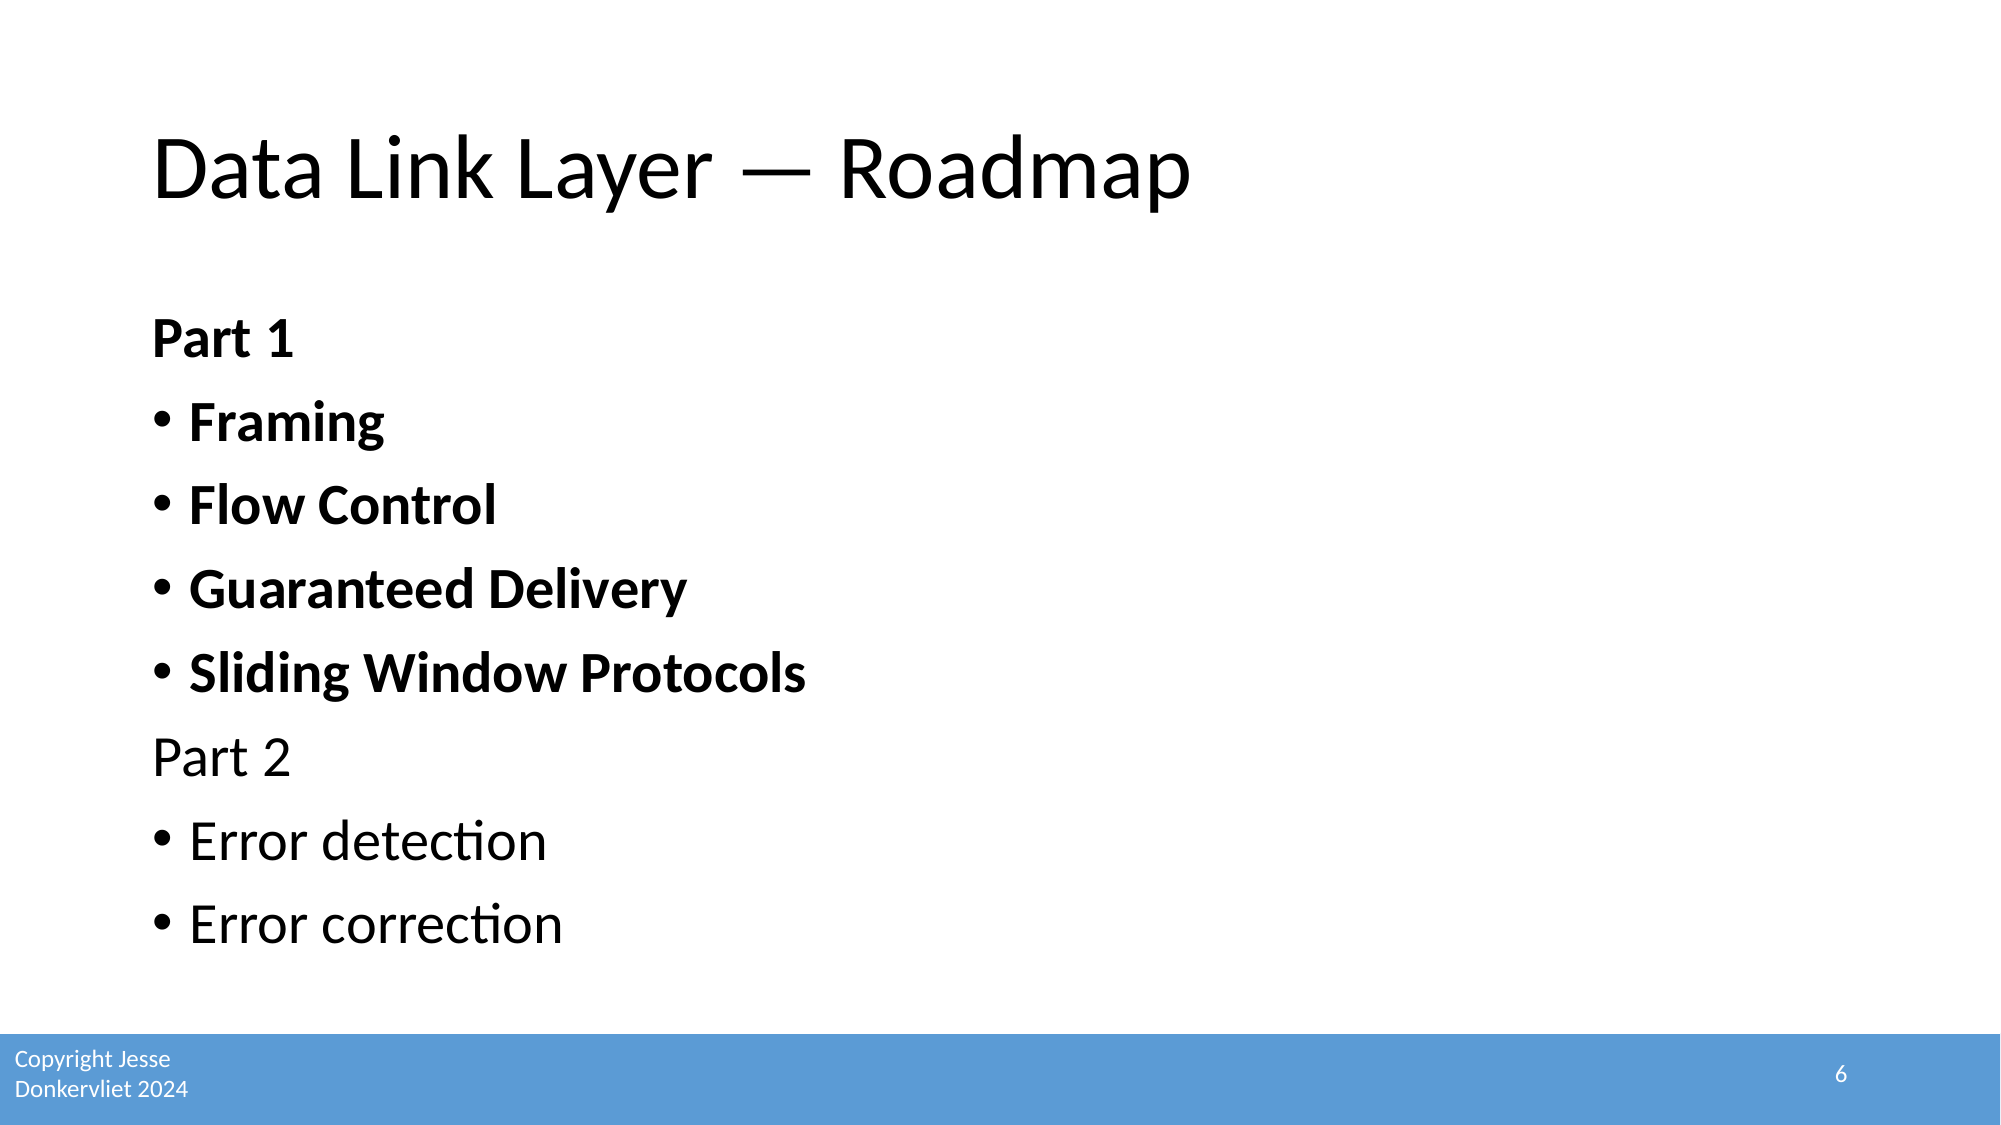

# Data Link Layer — Roadmap
Part 1
Framing
Flow Control
Guaranteed Delivery
Sliding Window Protocols
Part 2
Error detection
Error correction

6